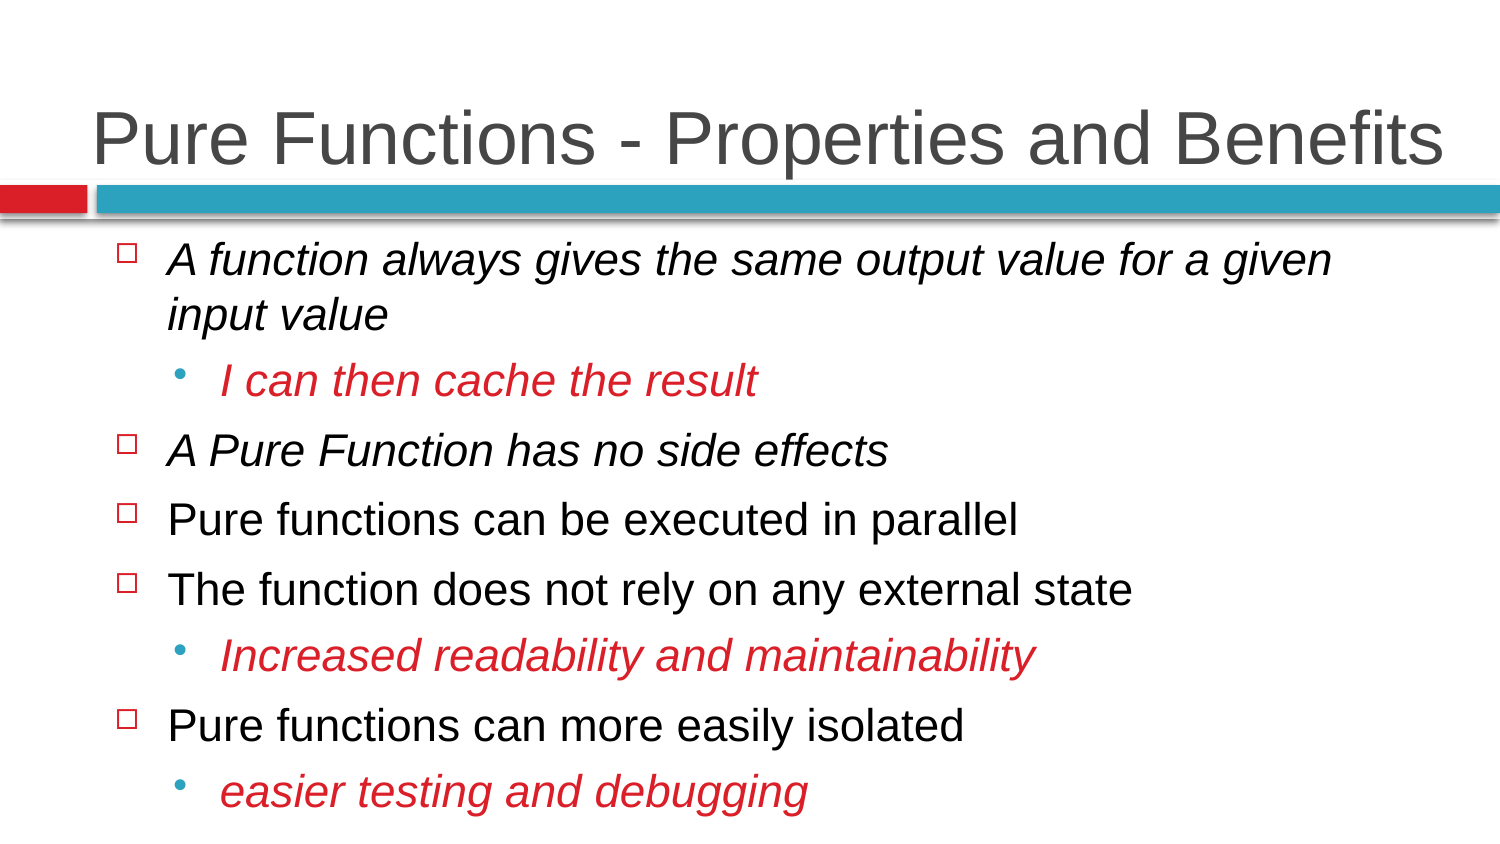

# Pure Functions - Properties and Benefits
A function always gives the same output value for a given input value
I can then cache the result
A Pure Function has no side effects
Pure functions can be executed in parallel
The function does not rely on any external state
Increased readability and maintainability
Pure functions can more easily isolated
easier testing and debugging